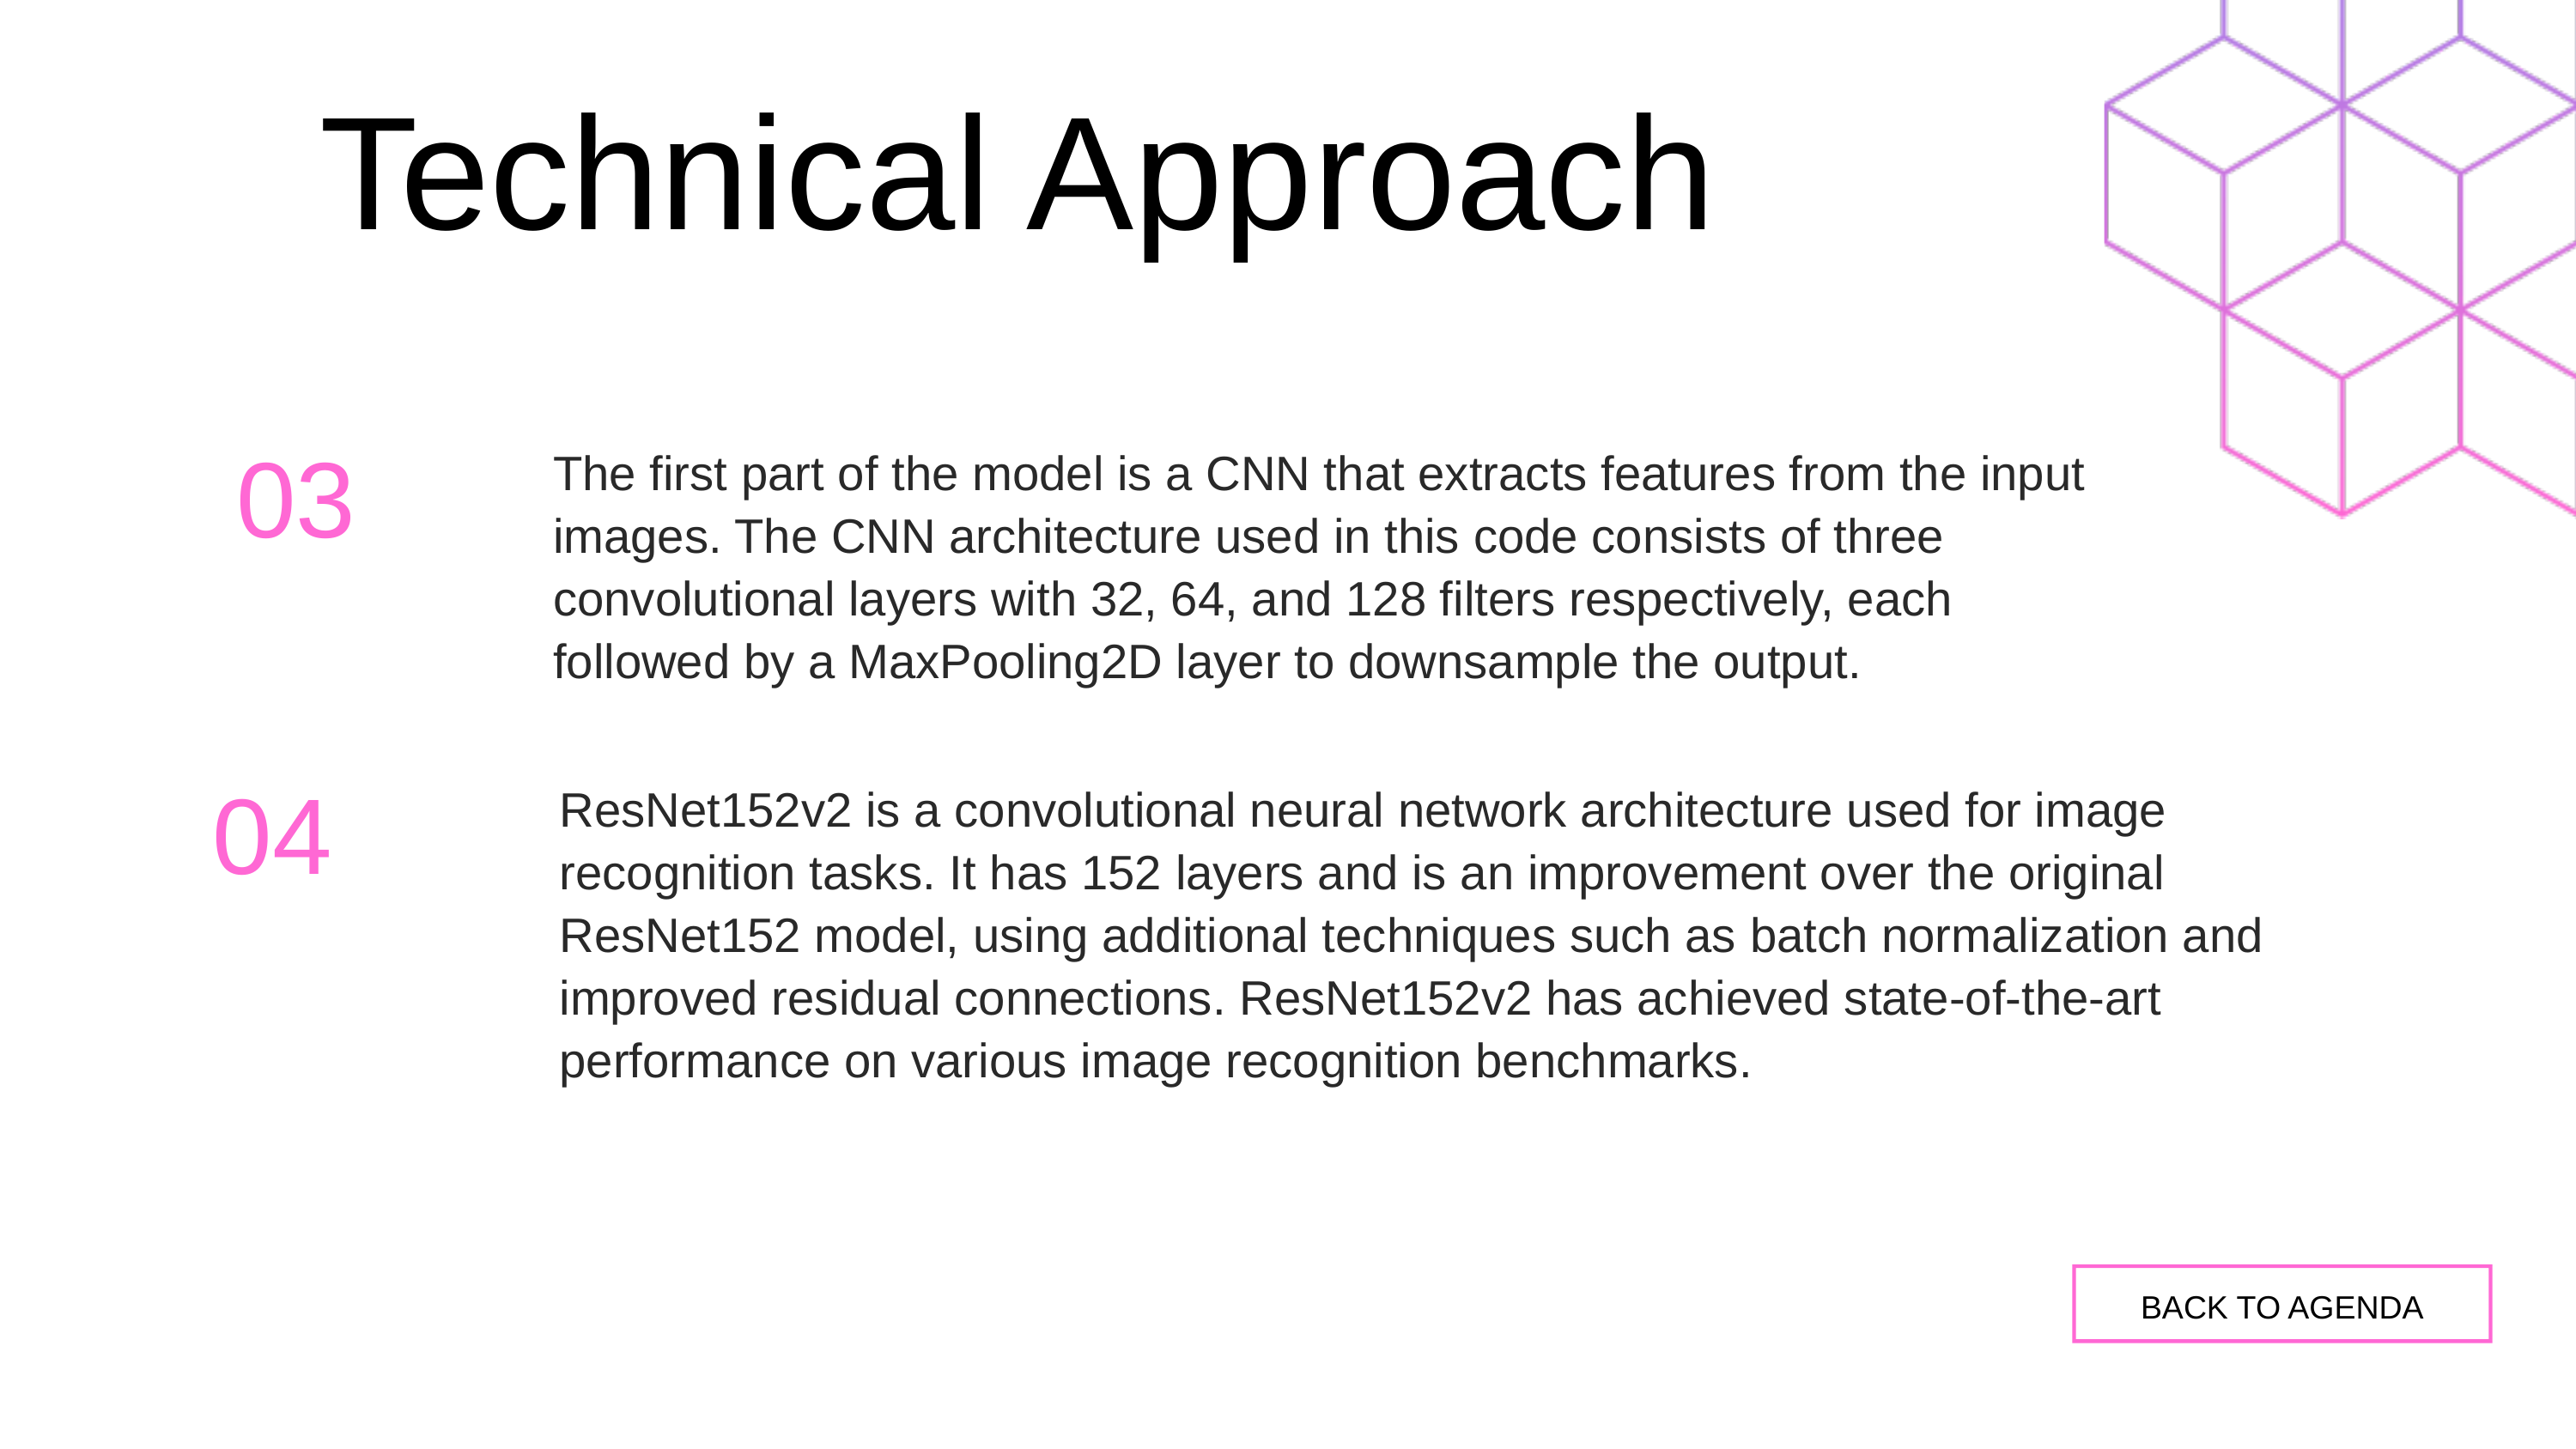

Technical Approach​
The first part of the model is a CNN that extracts features from the input images. The CNN architecture used in this code consists of three convolutional layers with 32, 64, and 128 filters respectively, each followed by a MaxPooling2D layer to downsample the output. ​
03
ResNet152v2 is a convolutional neural network architecture used for image recognition tasks. It has 152 layers and is an improvement over the original ResNet152 model, using additional techniques such as batch normalization and improved residual connections. ResNet152v2 has achieved state-of-the-art performance on various image recognition benchmarks.​
04

BACK TO AGENDA